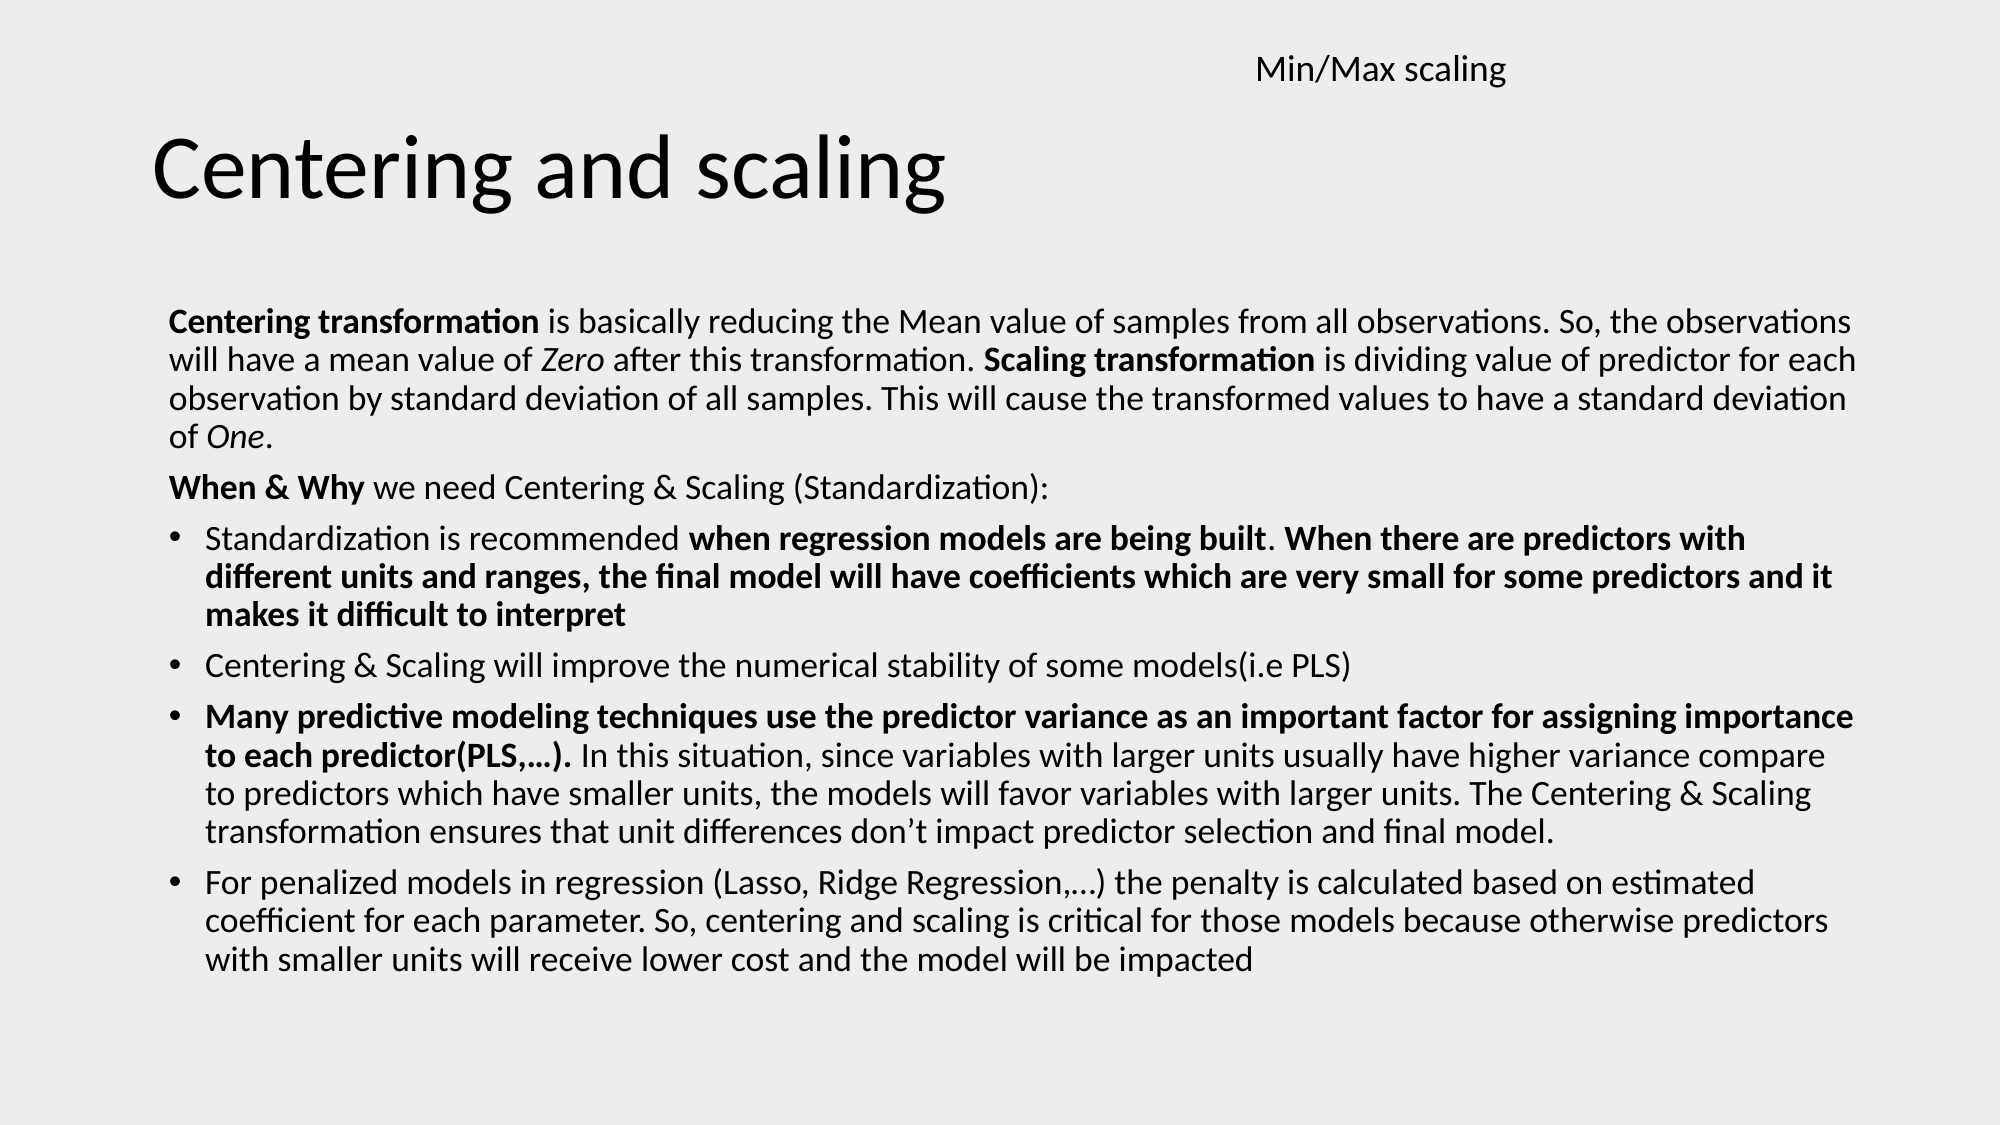

Min/Max scaling
# Centering and scaling
Centering transformation is basically reducing the Mean value of samples from all observations. So, the observations will have a mean value of Zero after this transformation. Scaling transformation is dividing value of predictor for each observation by standard deviation of all samples. This will cause the transformed values to have a standard deviation of One.
When & Why we need Centering & Scaling (Standardization):
Standardization is recommended when regression models are being built. When there are predictors with different units and ranges, the final model will have coefficients which are very small for some predictors and it makes it difficult to interpret
Centering & Scaling will improve the numerical stability of some models(i.e PLS)
Many predictive modeling techniques use the predictor variance as an important factor for assigning importance to each predictor(PLS,…). In this situation, since variables with larger units usually have higher variance compare to predictors which have smaller units, the models will favor variables with larger units. The Centering & Scaling transformation ensures that unit differences don’t impact predictor selection and final model.
For penalized models in regression (Lasso, Ridge Regression,…) the penalty is calculated based on estimated coefficient for each parameter. So, centering and scaling is critical for those models because otherwise predictors with smaller units will receive lower cost and the model will be impacted